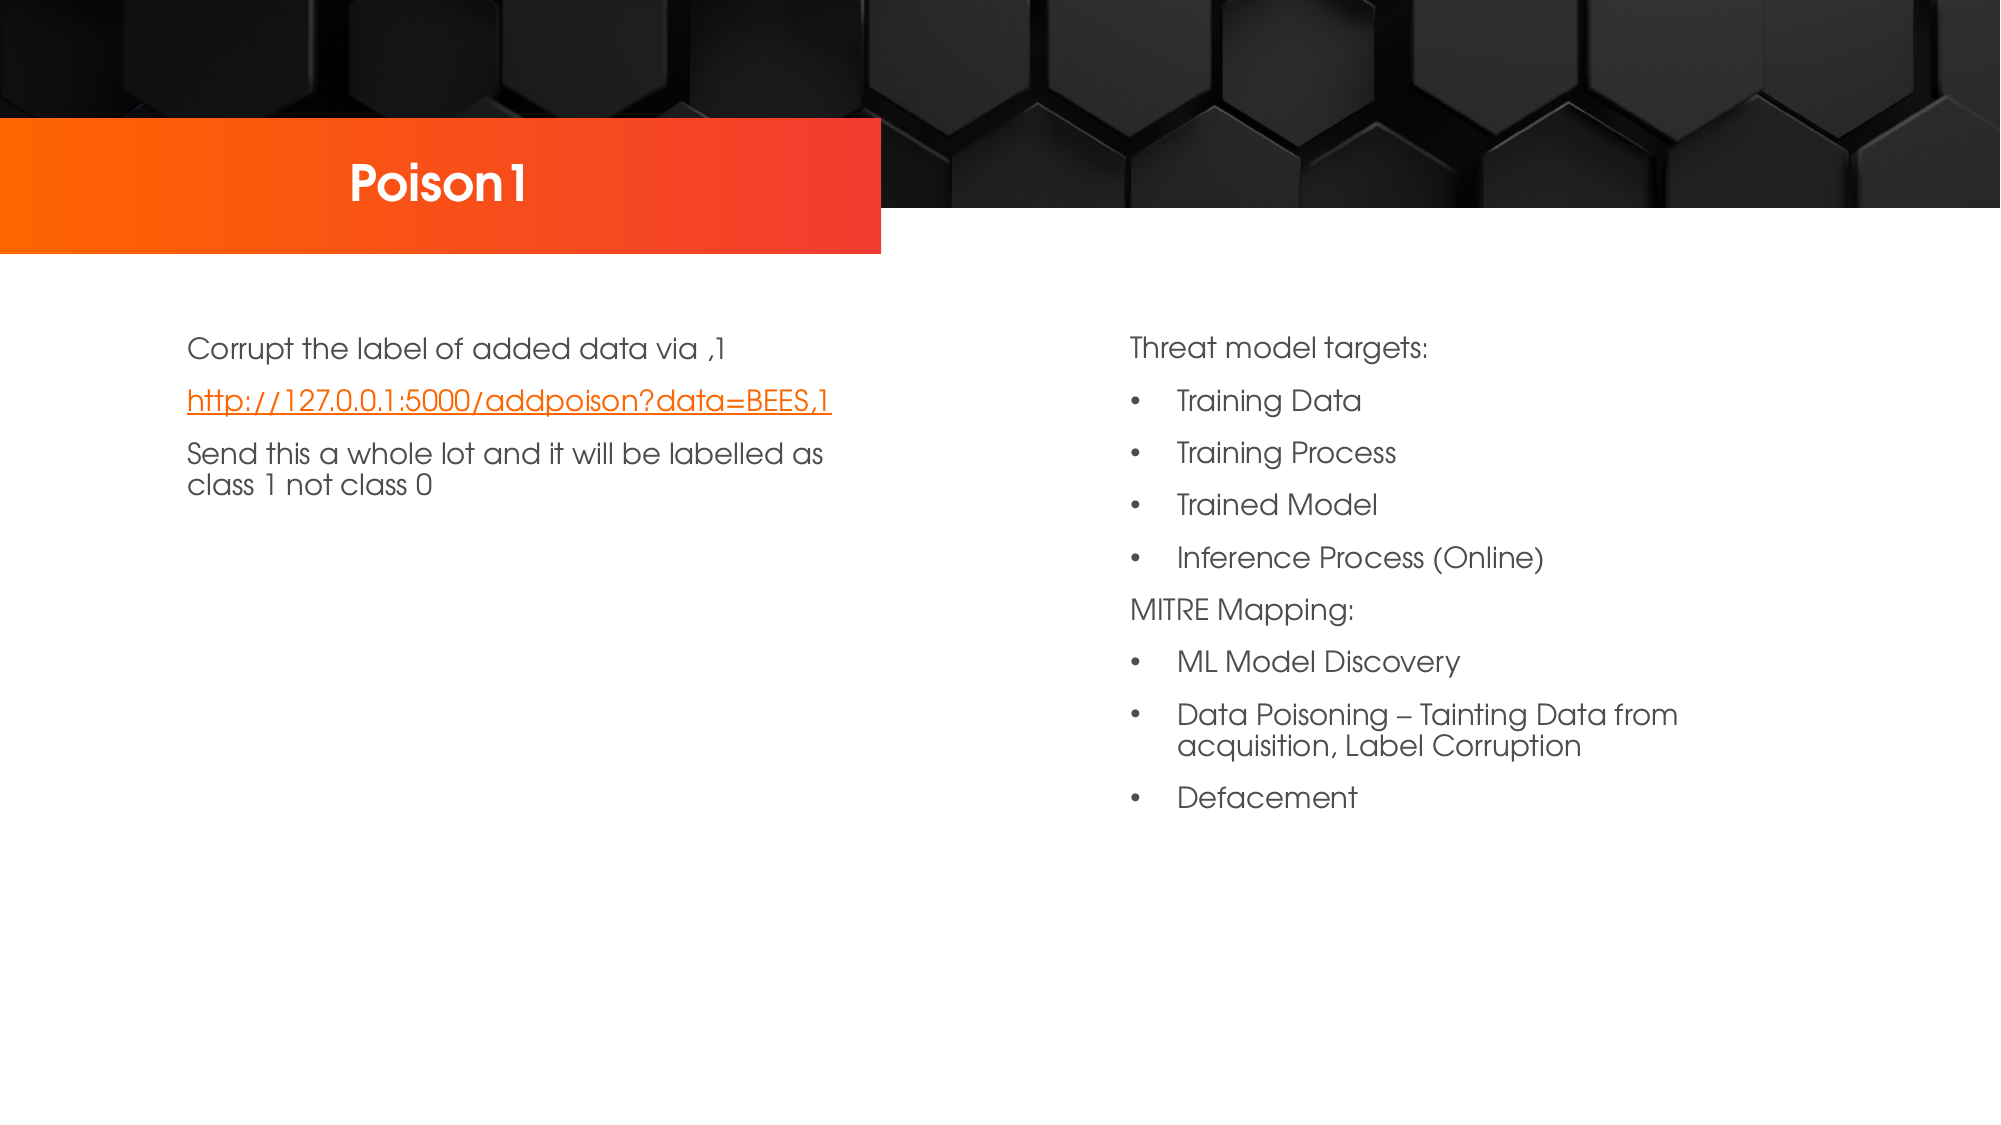

Poison1
Threat model targets:
Training Data
Training Process
Trained Model
Inference Process (Online)
MITRE Mapping:
ML Model Discovery
Data Poisoning – Tainting Data from acquisition, Label Corruption
Defacement

Corrupt the label of added data via ,1
http://127.0.0.1:5000/addpoison?data=BEES,1
Send this a whole lot and it will be labelled as class 1 not class 0